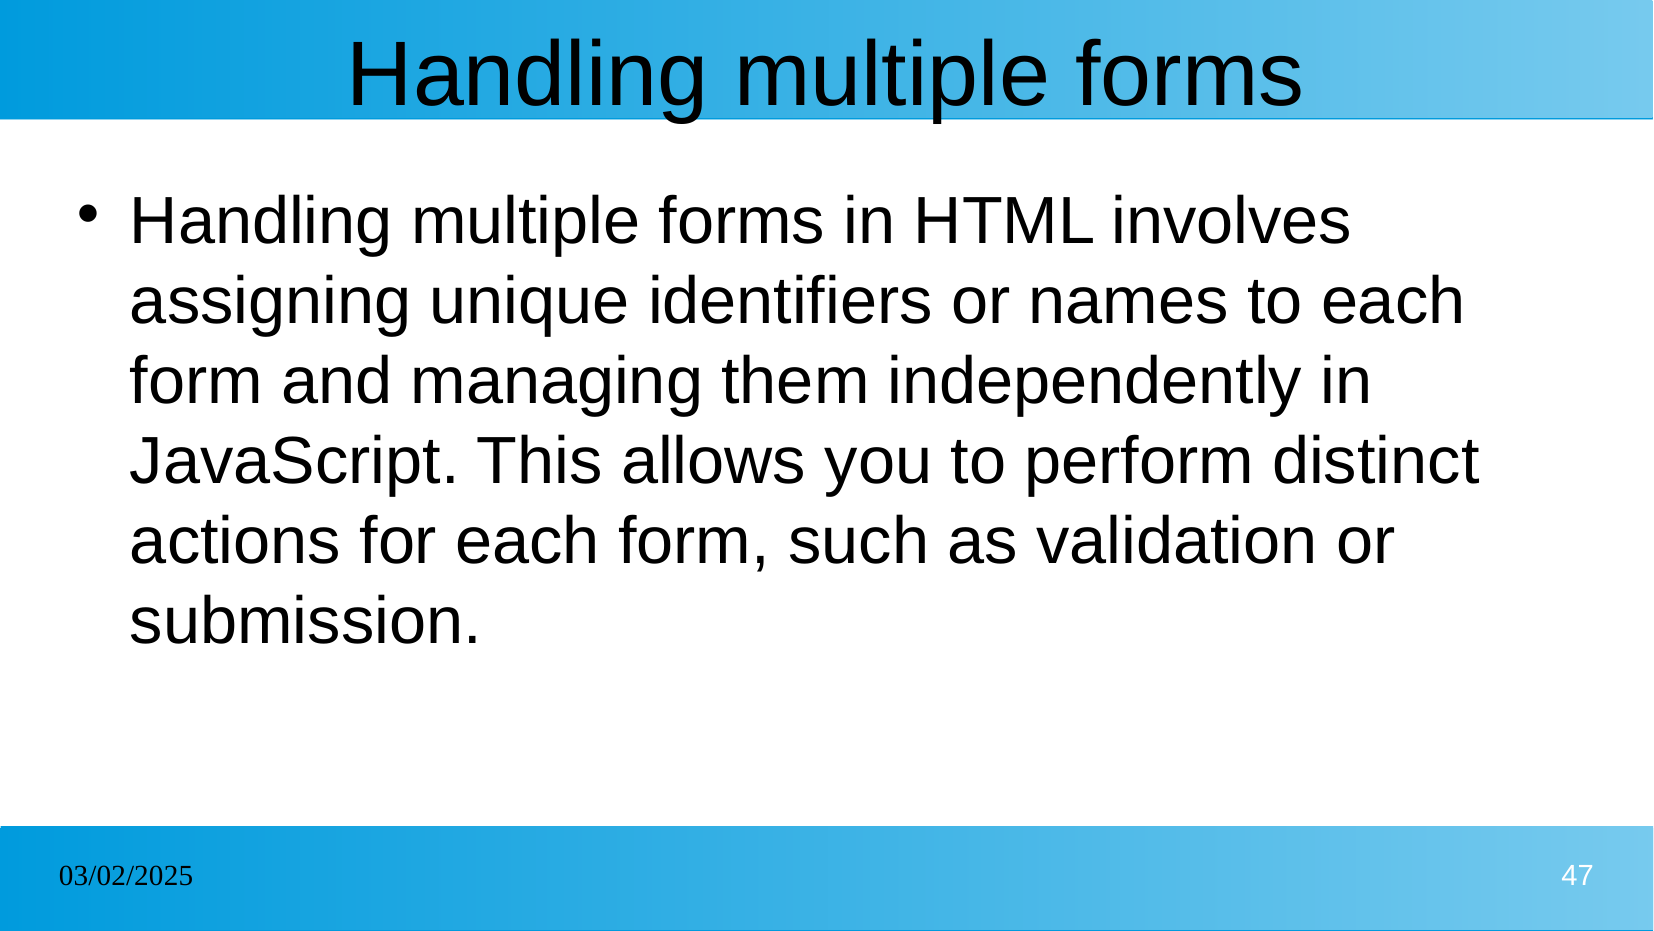

# Handling multiple forms
Handling multiple forms in HTML involves assigning unique identifiers or names to each form and managing them independently in JavaScript. This allows you to perform distinct actions for each form, such as validation or submission.
03/02/2025
47